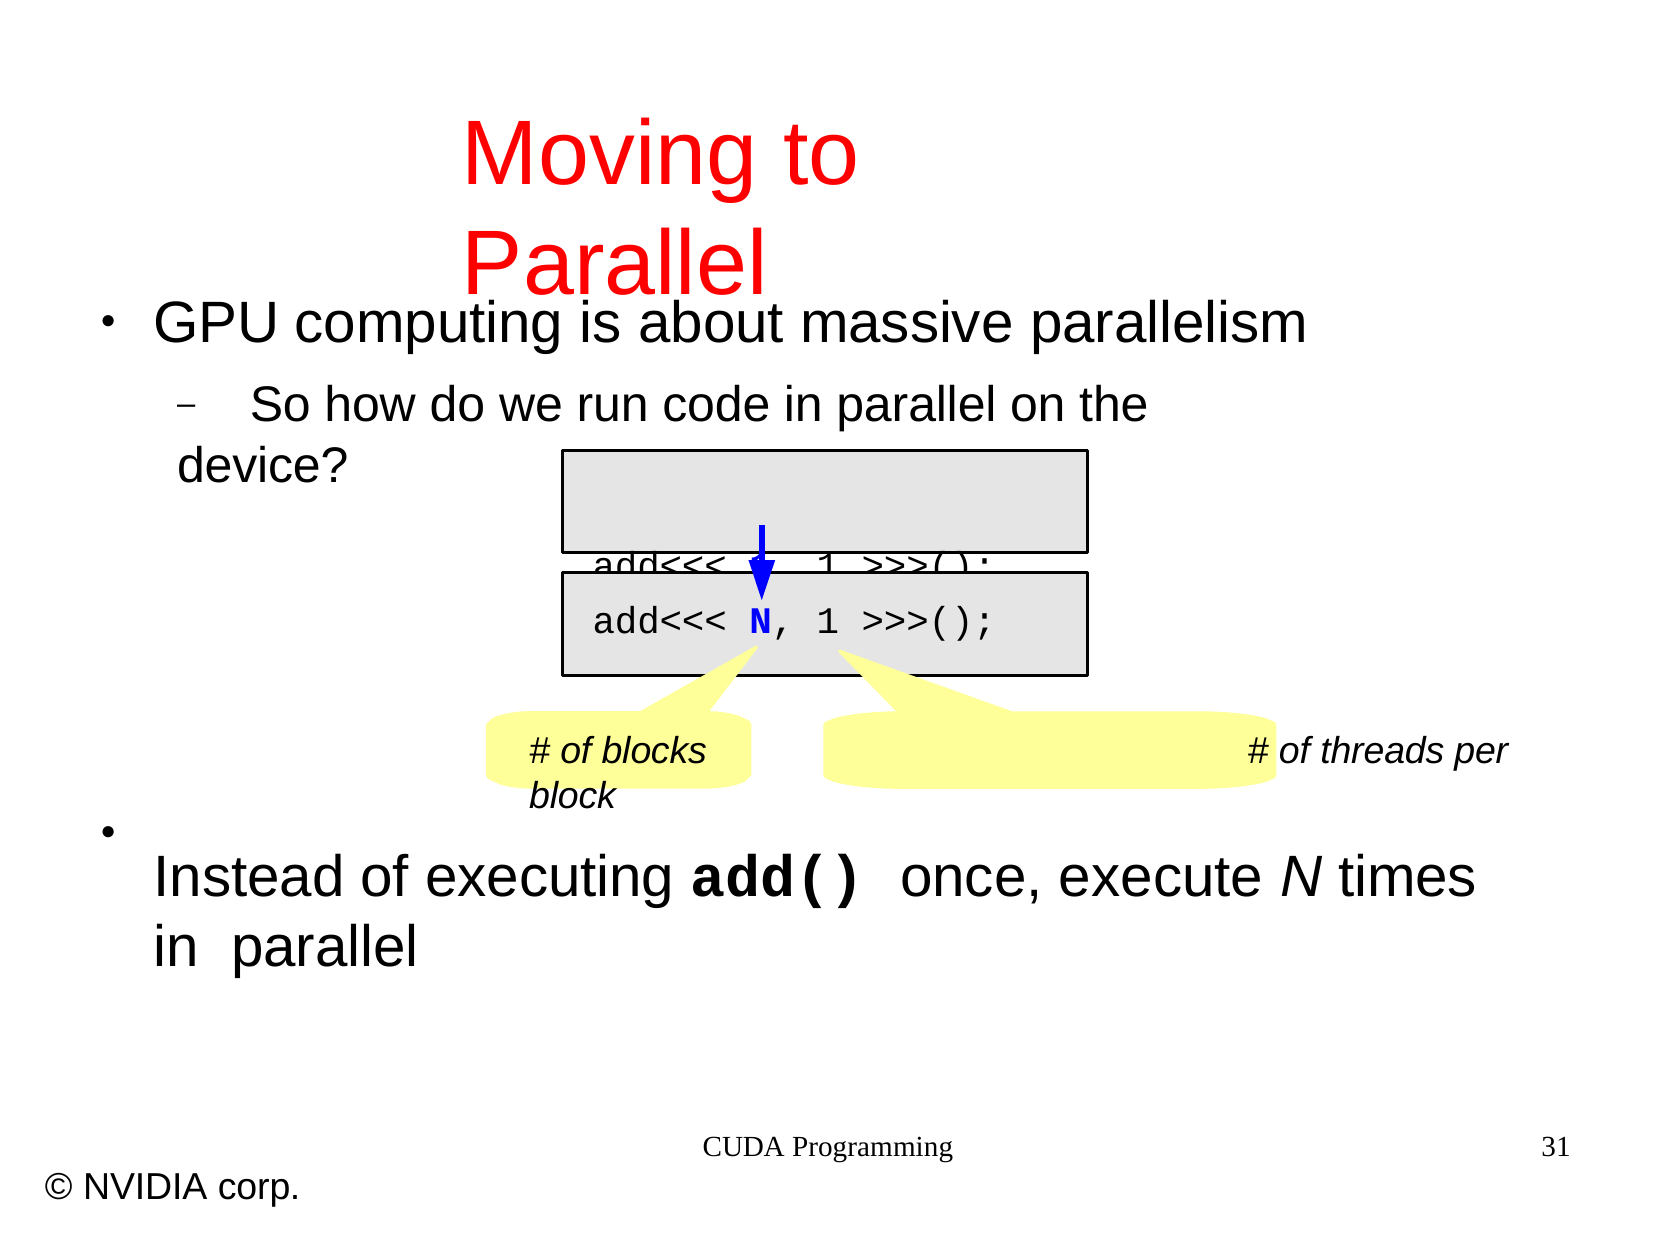

# Moving to	Parallel
GPU computing is about massive parallelism
–	So how do we run code in parallel on the device?
add<<< 1, 1 >>>();
●

add<<< N, 1 >>>();

# of blocks	# of threads per block
Instead of executing add() once, execute N times in  parallel
●
CUDA Programming
31
© NVIDIA corp.